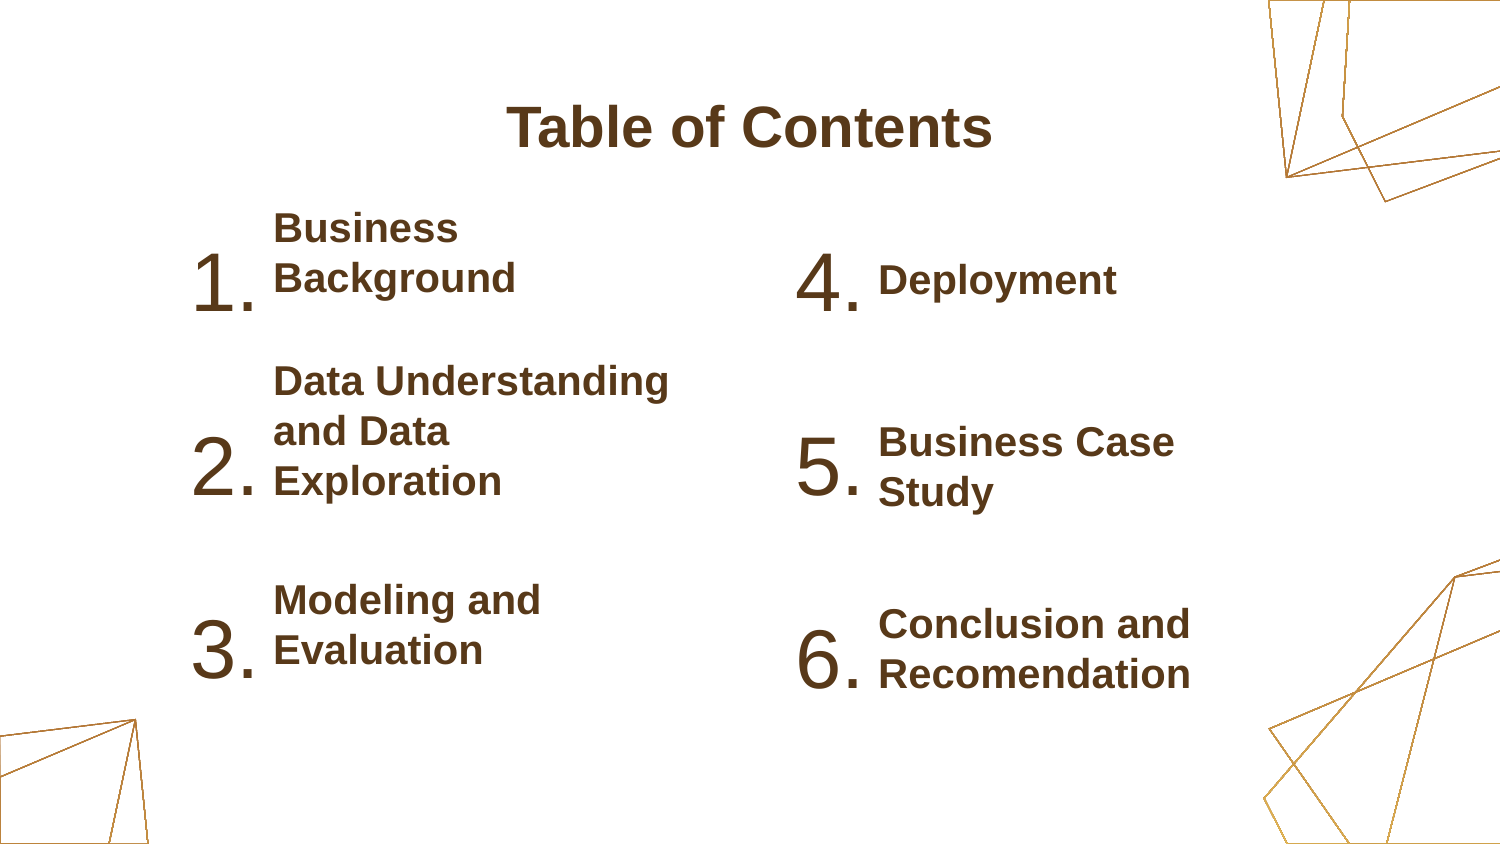

# Table of Contents
1.
4.
Business Background
Deployment
2.
5.
Data Understanding and Data Exploration
Business Case
Study
3.
6.
Modeling and Evaluation
Conclusion and Recomendation